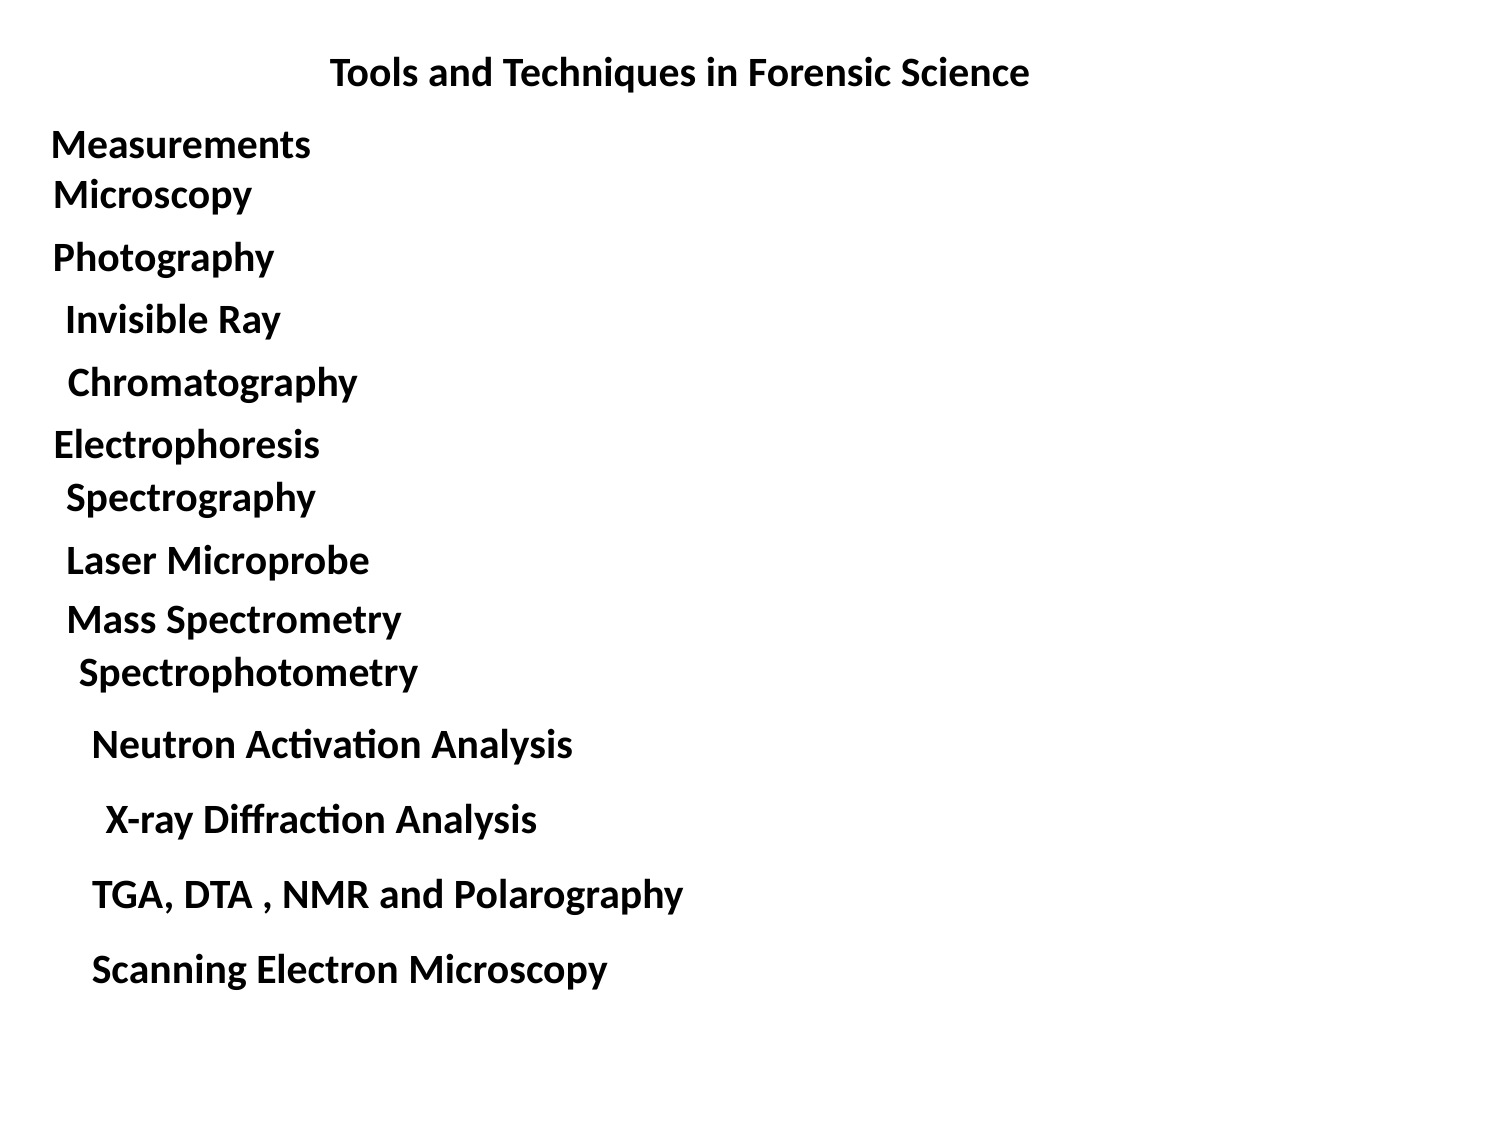

Tools and Techniques in Forensic Science
Measurements
Microscopy
Photography
Invisible Ray
Chromatography
Electrophoresis
Spectrography
Laser Microprobe
Mass Spectrometry
Spectrophotometry
Neutron Activation Analysis
X-ray Diffraction Analysis
TGA, DTA , NMR and Polarography
Scanning Electron Microscopy